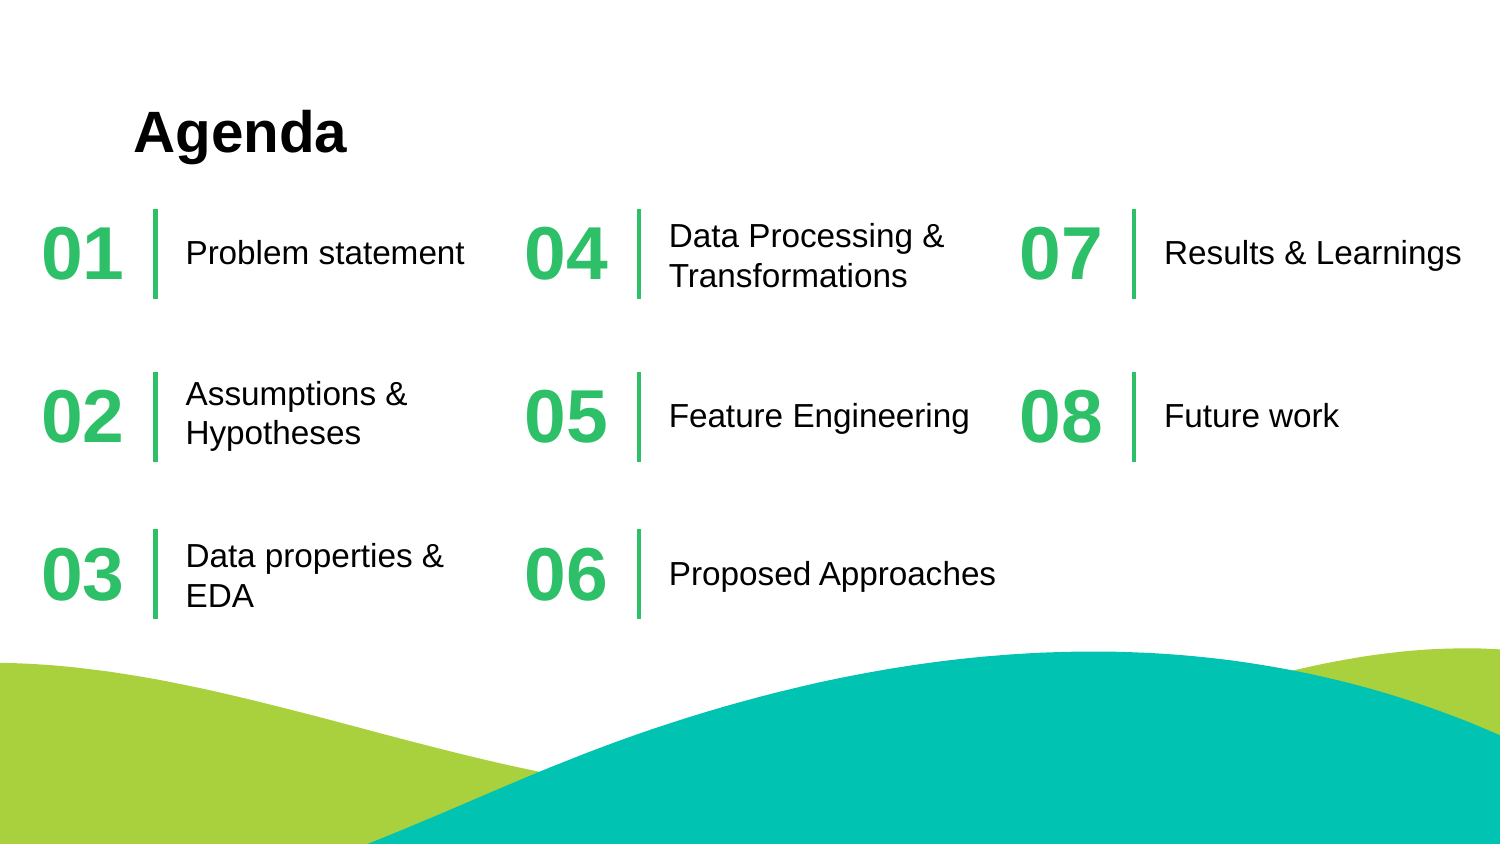

Agenda
Data Processing & Transformations

# 01
Problem statement
04
07
Results & Learnings
Assumptions & Hypotheses

02
05
Feature Engineering
08
Future work
Data properties & EDA

03
06
Proposed Approaches